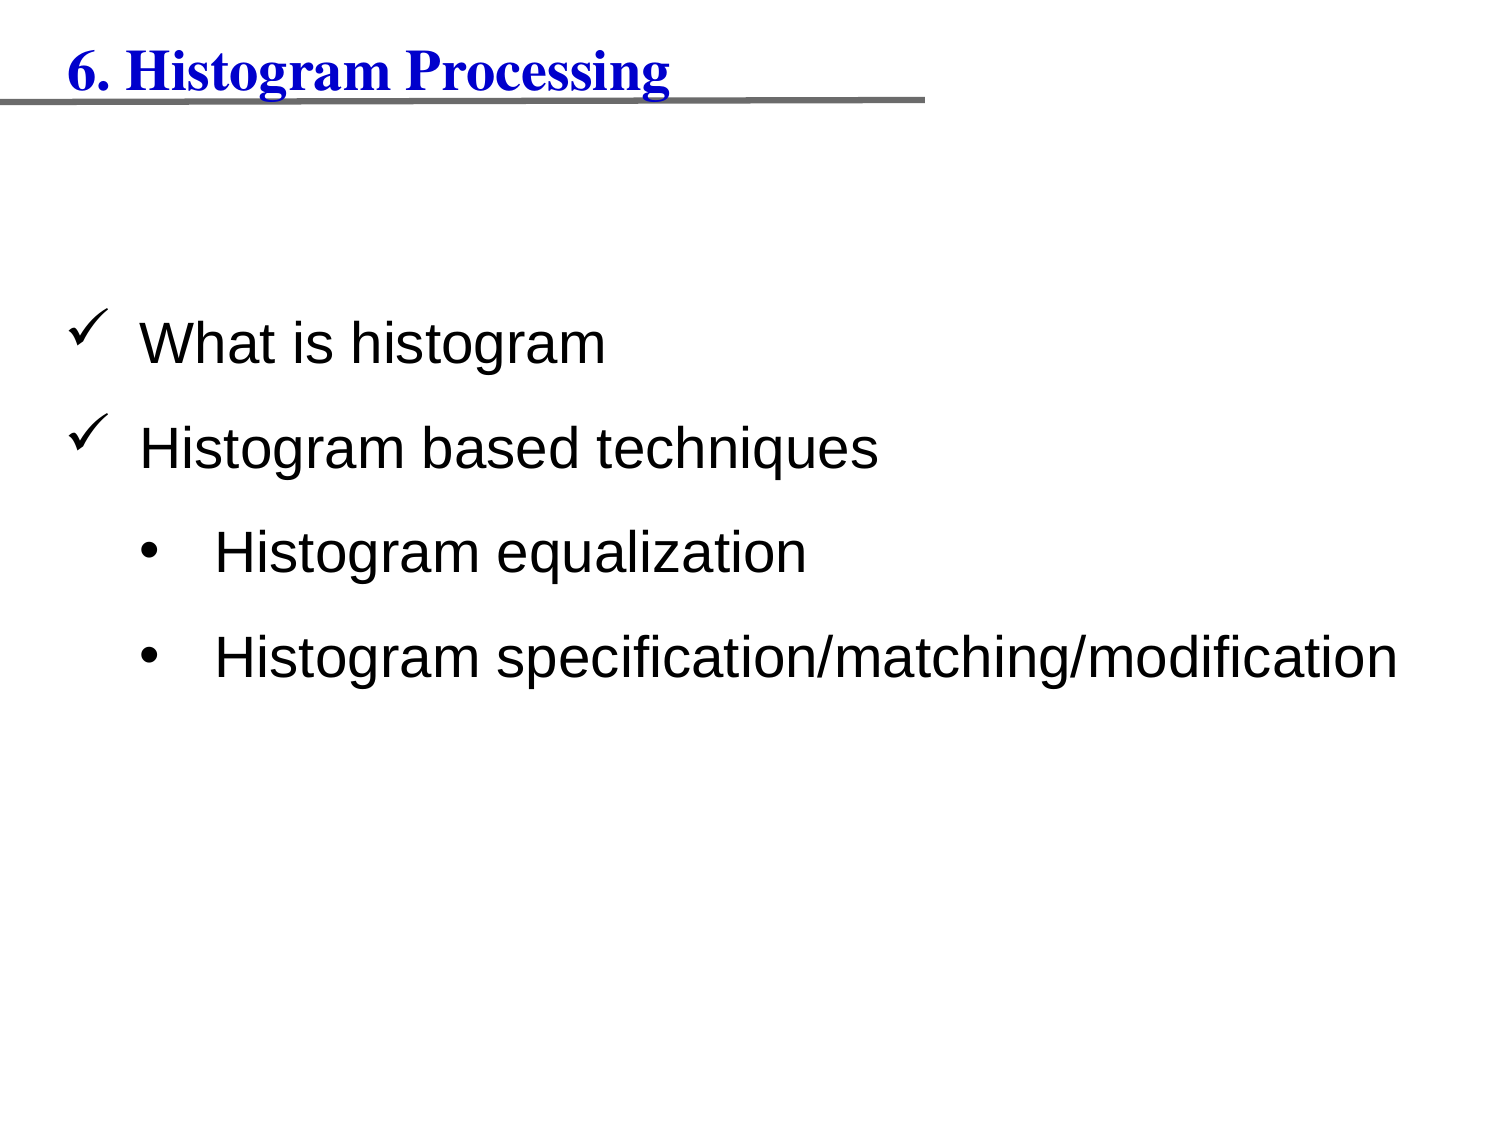

6. Histogram Processing
What is histogram
Histogram based techniques
Histogram equalization
Histogram specification/matching/modification